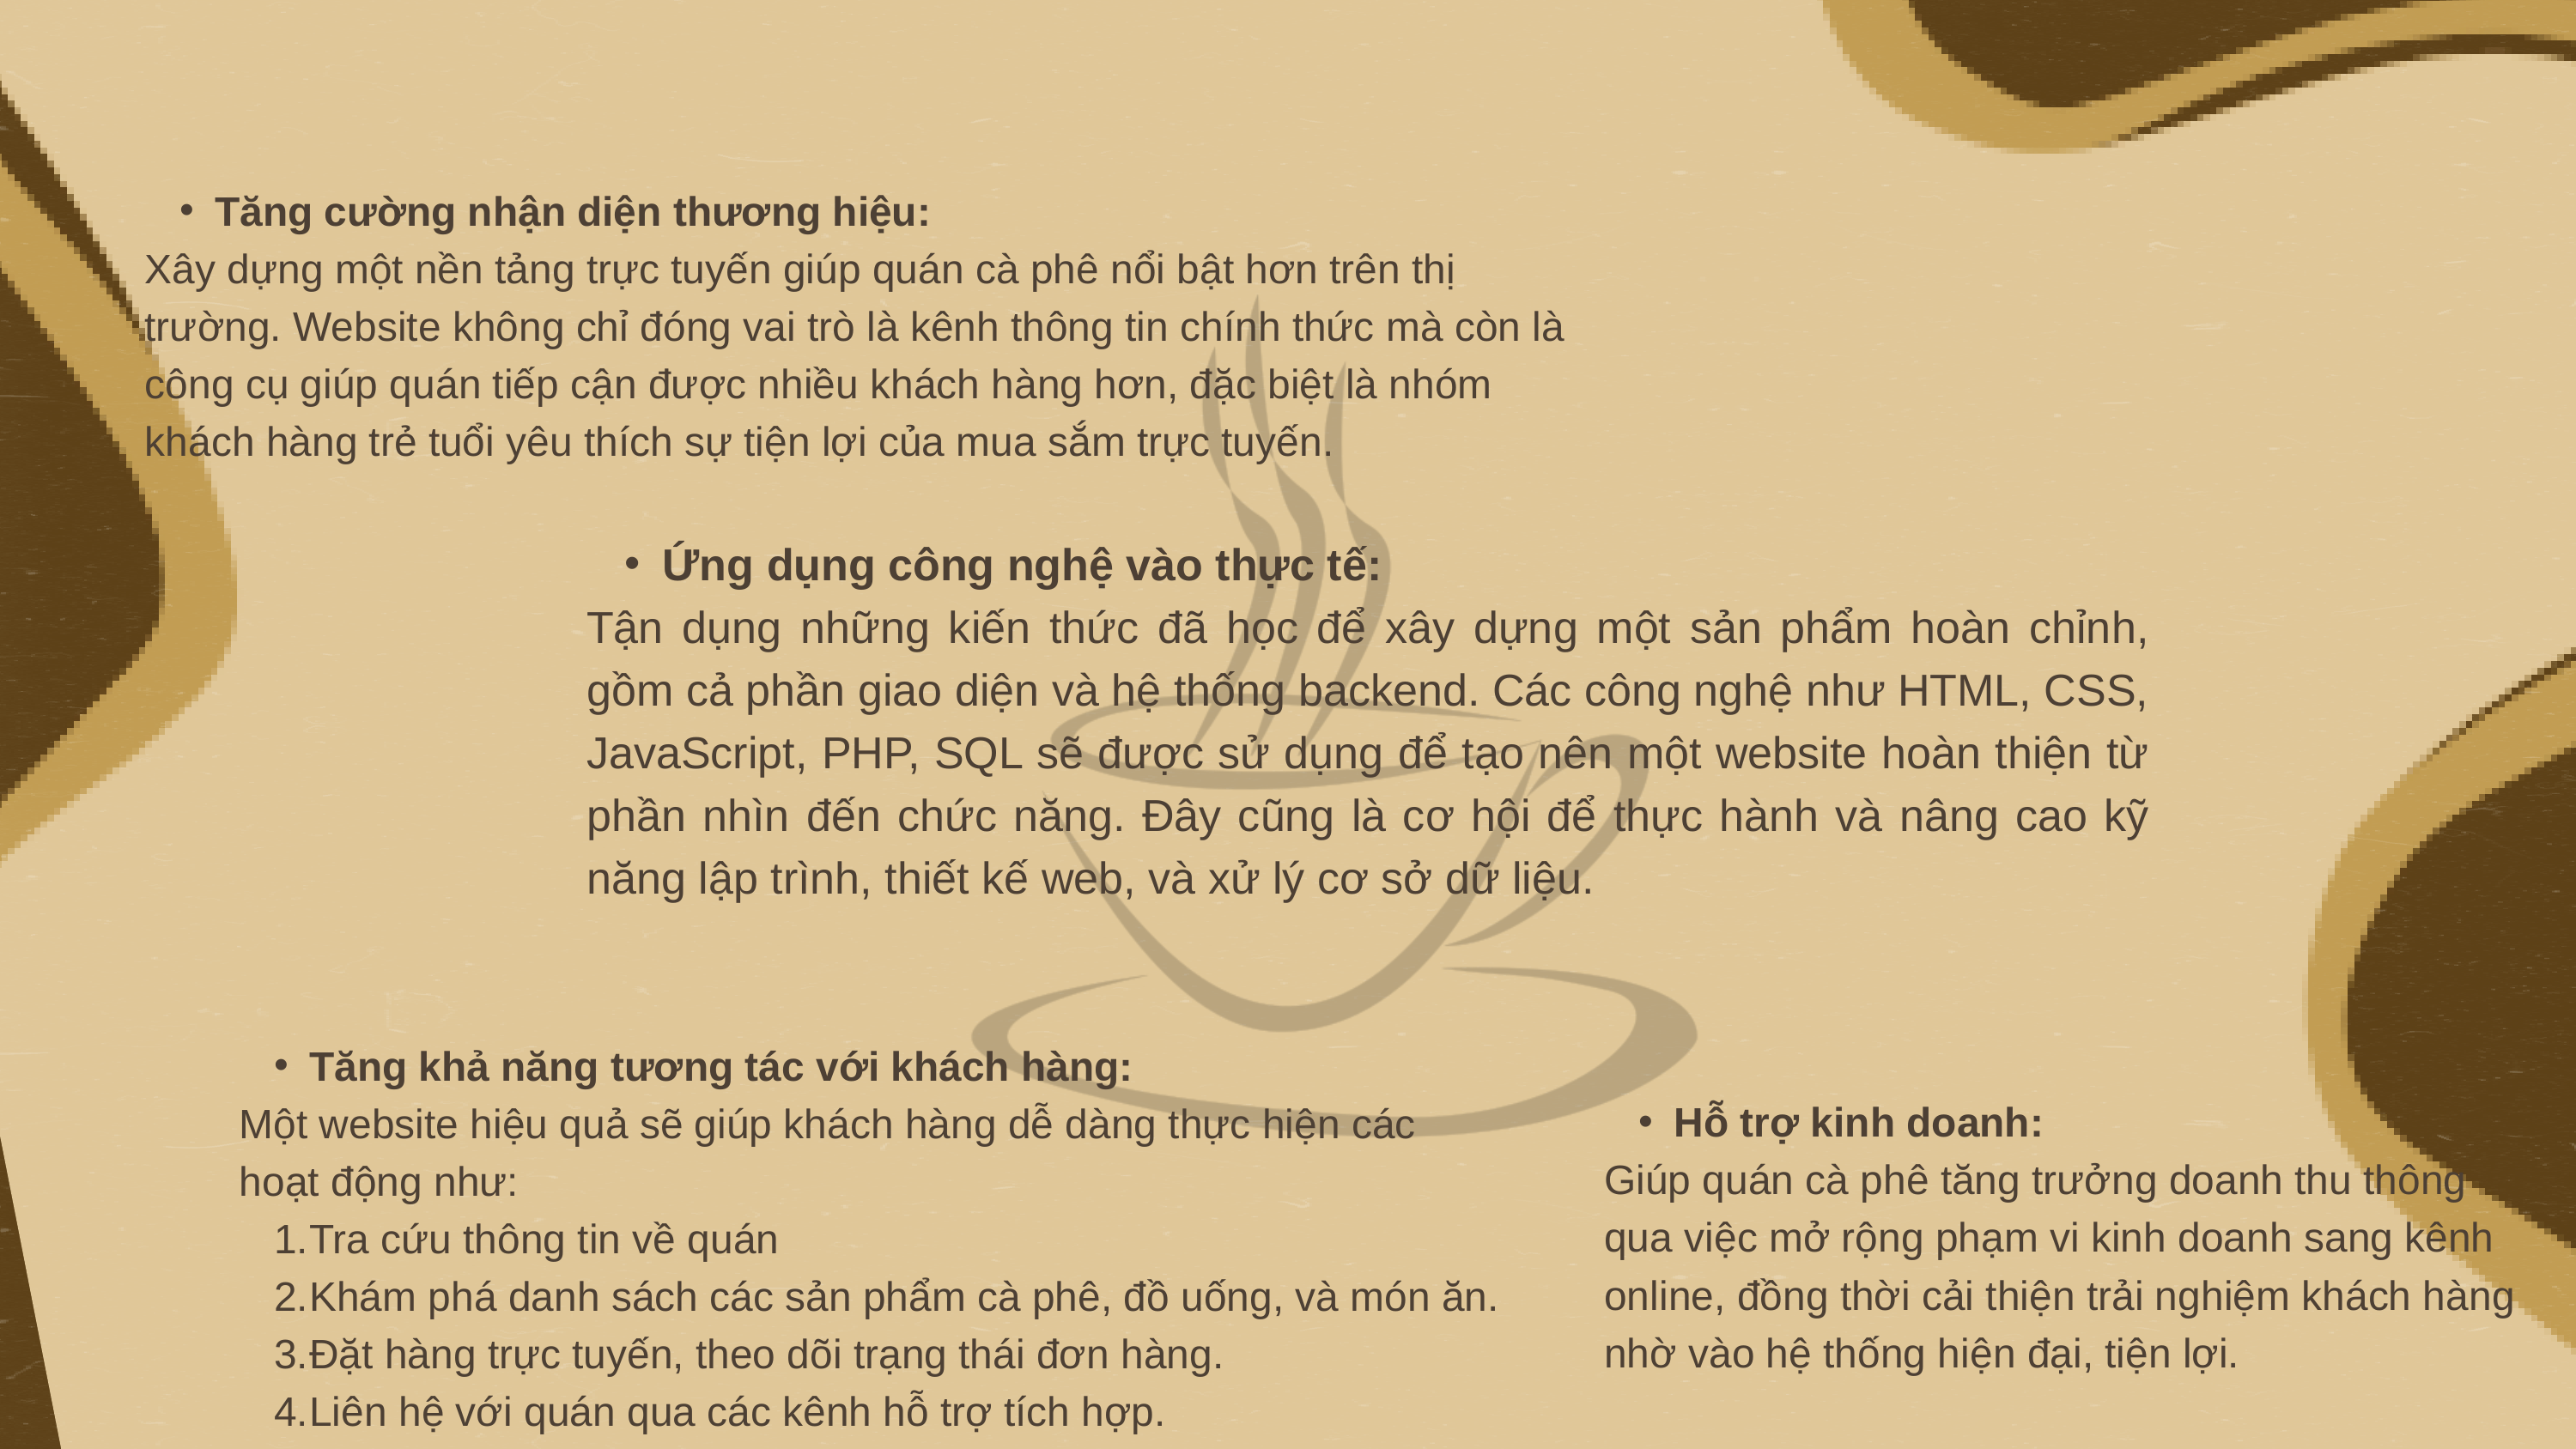

Tăng cường nhận diện thương hiệu:
Xây dựng một nền tảng trực tuyến giúp quán cà phê nổi bật hơn trên thị trường. Website không chỉ đóng vai trò là kênh thông tin chính thức mà còn là công cụ giúp quán tiếp cận được nhiều khách hàng hơn, đặc biệt là nhóm khách hàng trẻ tuổi yêu thích sự tiện lợi của mua sắm trực tuyến.

Ứng dụng công nghệ vào thực tế:
Tận dụng những kiến thức đã học để xây dựng một sản phẩm hoàn chỉnh, gồm cả phần giao diện và hệ thống backend. Các công nghệ như HTML, CSS, JavaScript, PHP, SQL sẽ được sử dụng để tạo nên một website hoàn thiện từ phần nhìn đến chức năng. Đây cũng là cơ hội để thực hành và nâng cao kỹ năng lập trình, thiết kế web, và xử lý cơ sở dữ liệu.
Tăng khả năng tương tác với khách hàng:
Một website hiệu quả sẽ giúp khách hàng dễ dàng thực hiện các hoạt động như:
Tra cứu thông tin về quán
Khám phá danh sách các sản phẩm cà phê, đồ uống, và món ăn.
Đặt hàng trực tuyến, theo dõi trạng thái đơn hàng.
Liên hệ với quán qua các kênh hỗ trợ tích hợp.
Hỗ trợ kinh doanh:
Giúp quán cà phê tăng trưởng doanh thu thông qua việc mở rộng phạm vi kinh doanh sang kênh online, đồng thời cải thiện trải nghiệm khách hàng nhờ vào hệ thống hiện đại, tiện lợi.